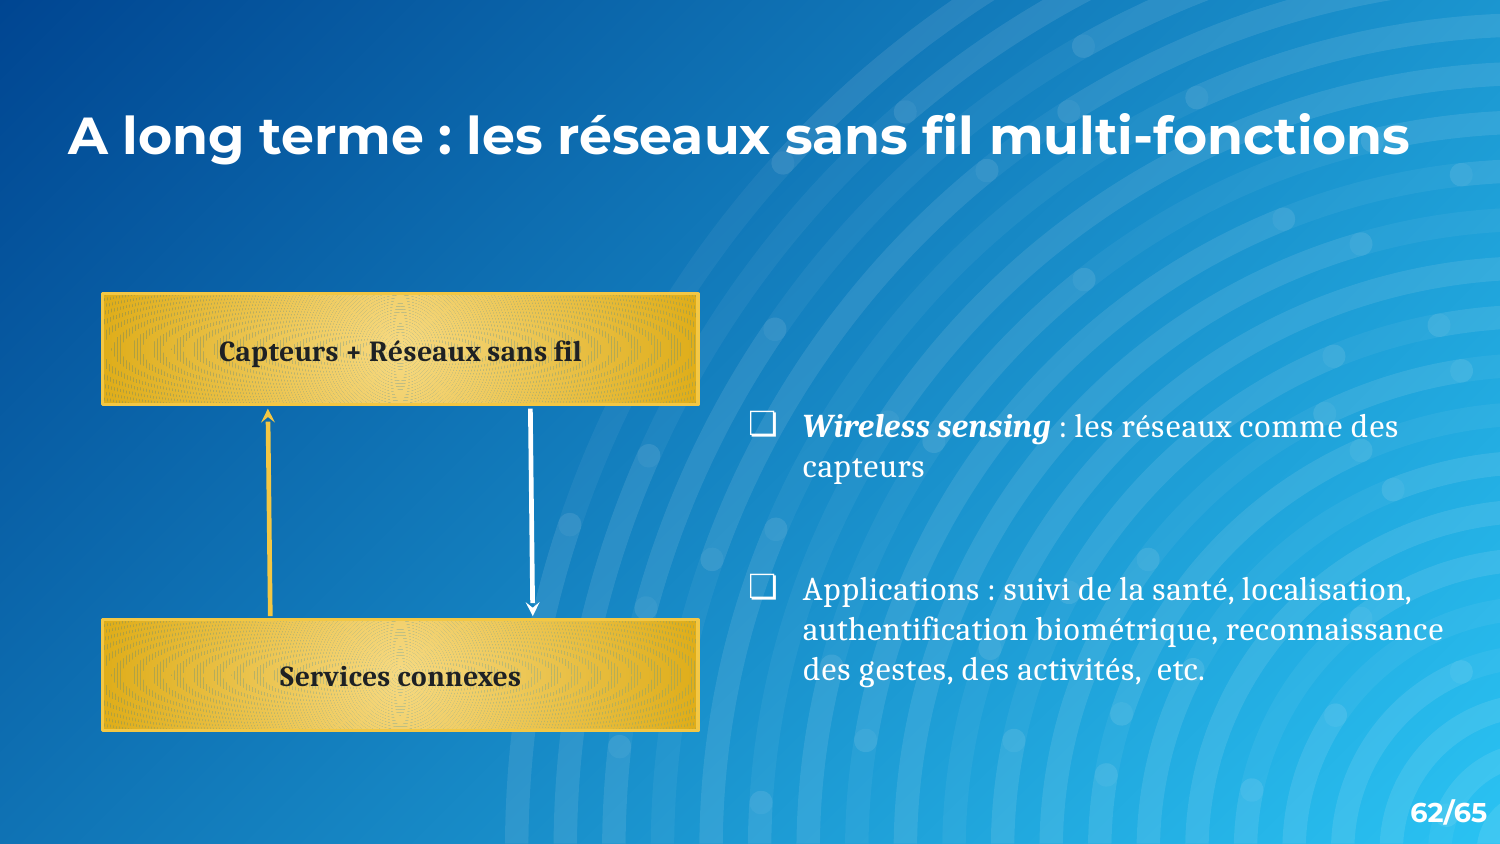

A long terme : les réseaux sans fil multi-fonctions
Capteurs + Réseaux sans fil
Wireless sensing : les réseaux comme des capteurs
Applications : suivi de la santé, localisation, authentification biométrique, reconnaissance des gestes, des activités,  etc.
Services connexes
62/65